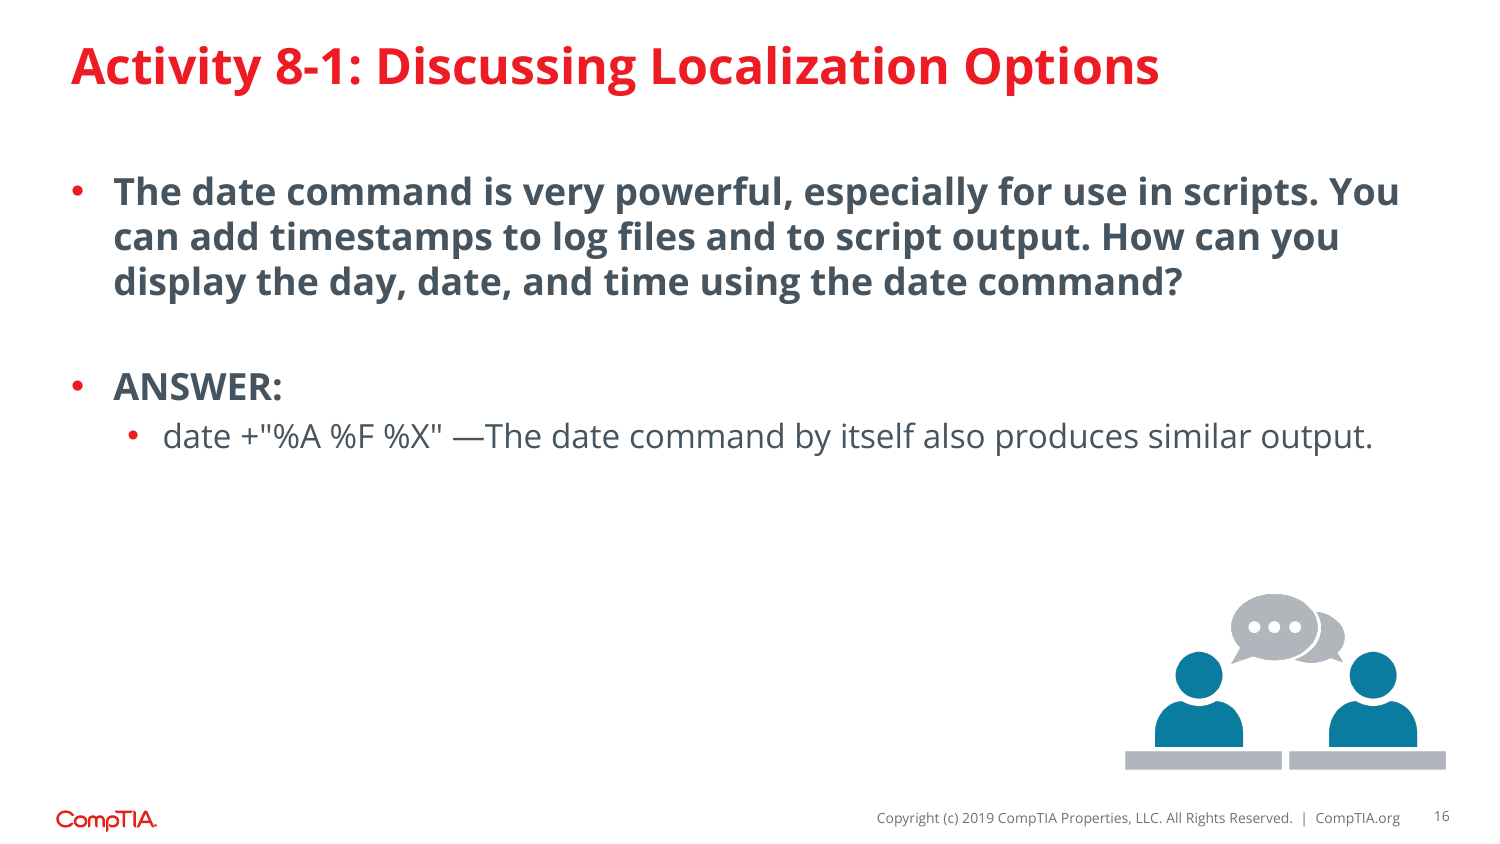

# Activity 8-1: Discussing Localization Options
The date command is very powerful, especially for use in scripts. You can add timestamps to log files and to script output. How can you display the day, date, and time using the date command?

ANSWER:
date +"%A %F %X" —The date command by itself also produces similar output.

16